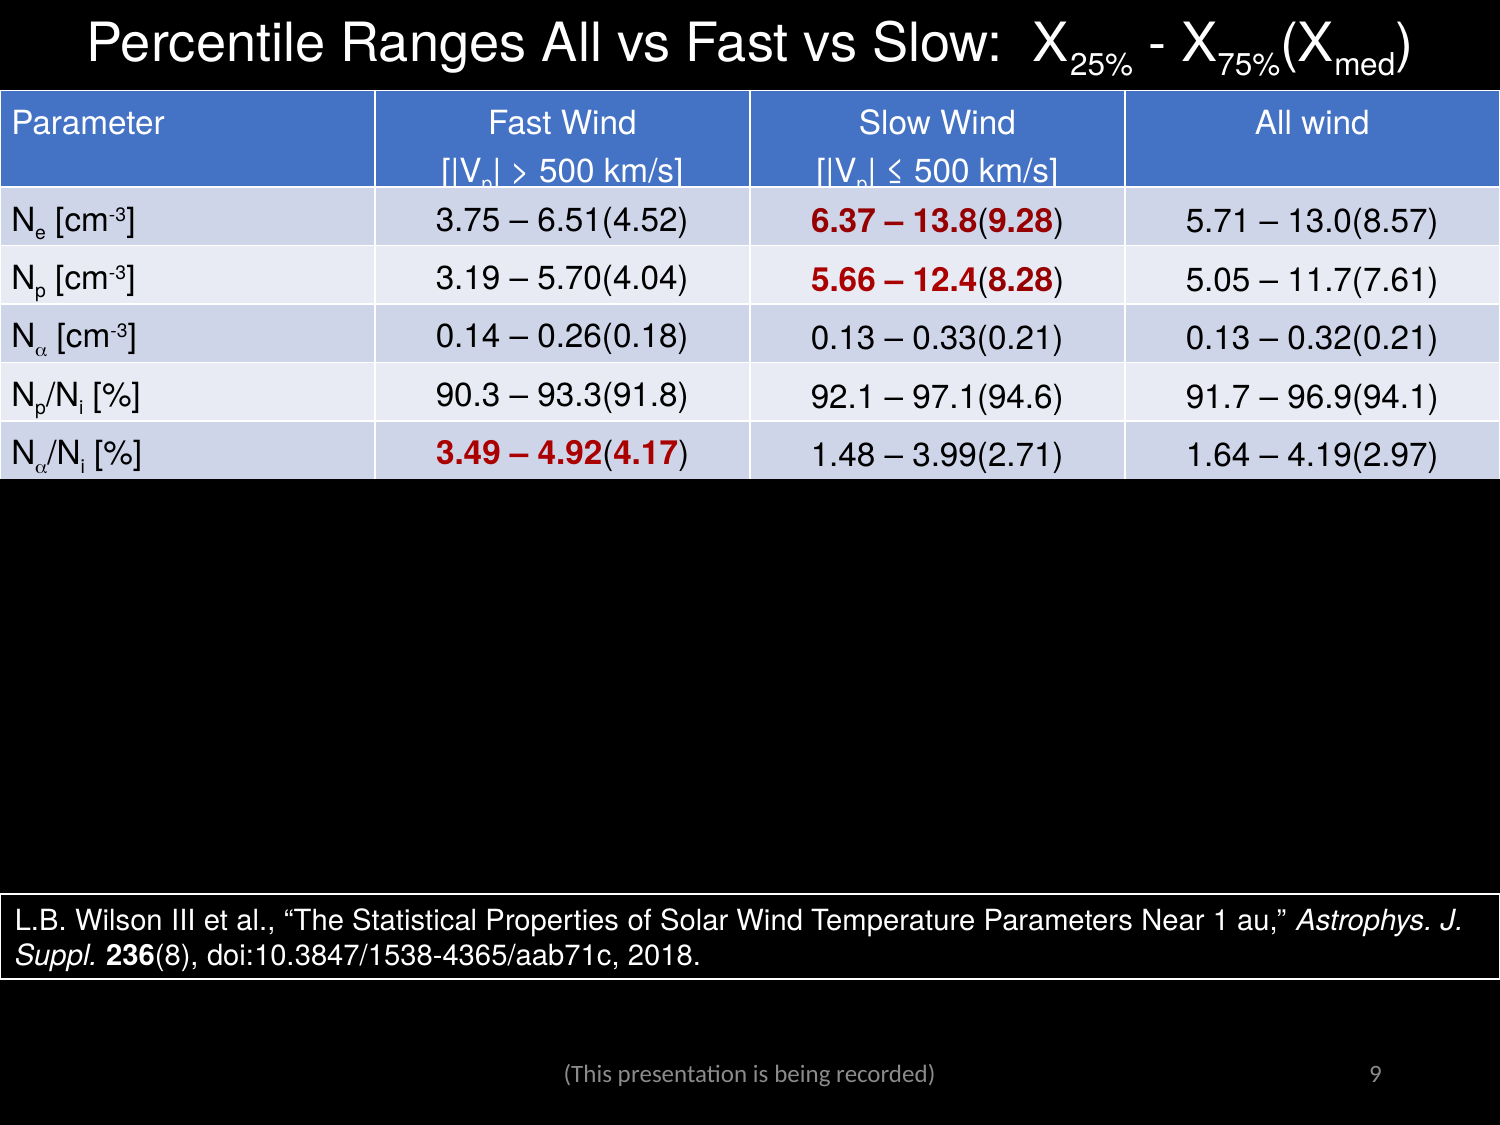

Percentile Ranges All vs Fast vs Slow:  X25% - X75%(Xmed)
| Parameter | Fast Wind [|Vp| > 500 km/s] | Slow Wind [|Vp| ≤ 500 km/s] | All wind |
| --- | --- | --- | --- |
| Ne [cm-3] | 3.75 – 6.51(4.52) | 6.37 – 13.8(9.28) | 5.71 – 13.0(8.57) |
| Np [cm-3] | 3.19 – 5.70(4.04) | 5.66 – 12.4(8.28) | 5.05 – 11.7(7.61) |
| Nα [cm-3] | 0.14 – 0.26(0.18) | 0.13 – 0.33(0.21) | 0.13 – 0.32(0.21) |
| Np/Ni [%] | 90.3 – 93.3(91.8) | 92.1 – 97.1(94.6) | 91.7 – 96.9(94.1) |
| Nα/Ni [%] | 3.49 – 4.92(4.17) | 1.48 – 3.99(2.71) | 1.64 – 4.19(2.97) |
L.B. Wilson III et al., “The Statistical Properties of Solar Wind Temperature Parameters Near 1 au,” Astrophys. J. Suppl. 236(8), doi:10.3847/1538-4365/aab71c, 2018.
(This presentation is being recorded)
9